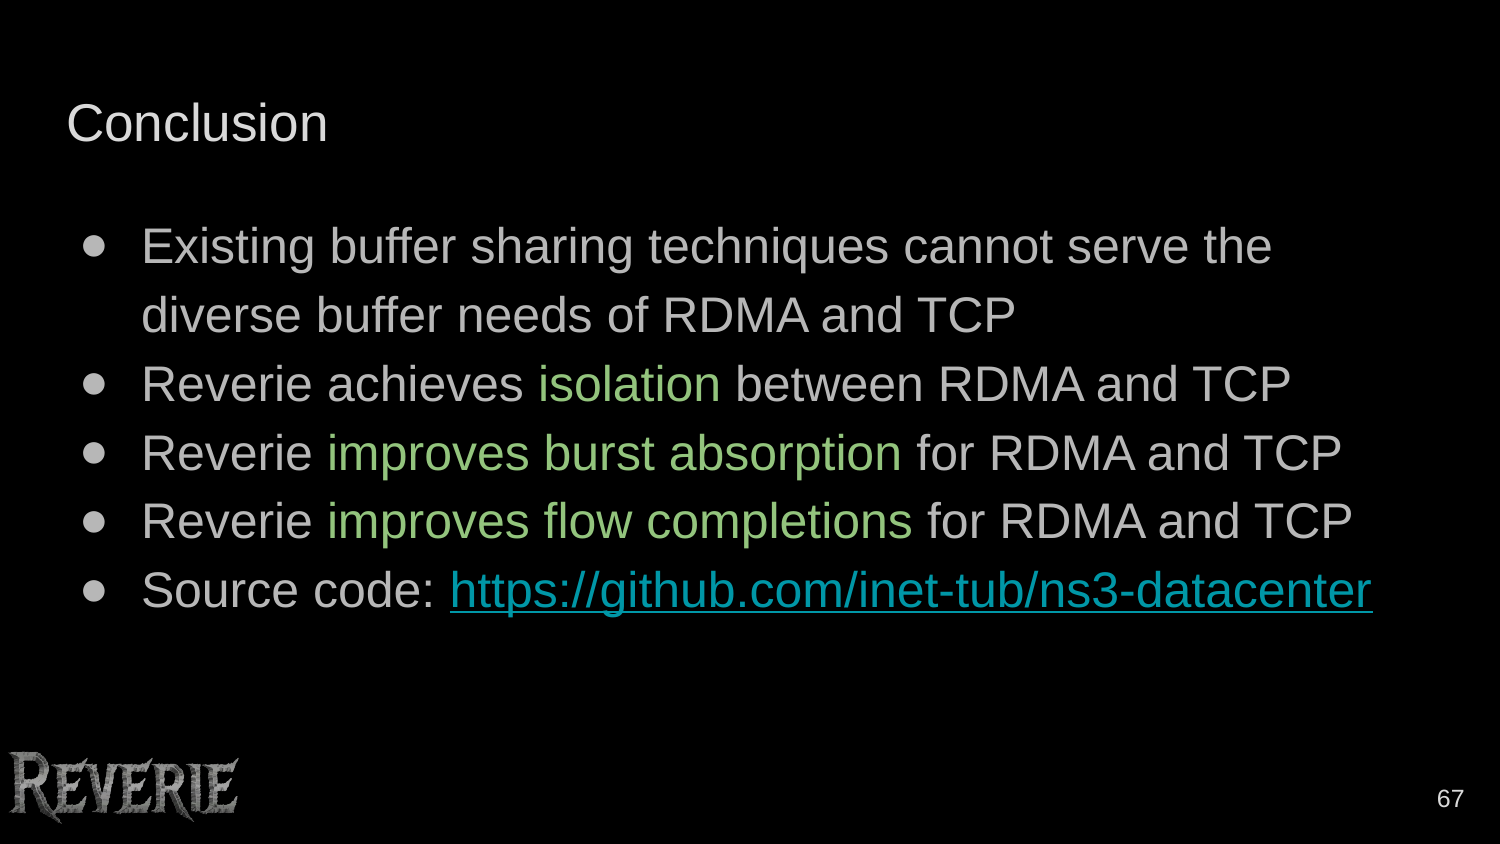

# Conclusion
Existing buffer sharing techniques cannot serve the diverse buffer needs of RDMA and TCP
Reverie achieves isolation between RDMA and TCP
Reverie improves burst absorption for RDMA and TCP
Reverie improves flow completions for RDMA and TCP
Source code: https://github.com/inet-tub/ns3-datacenter
67